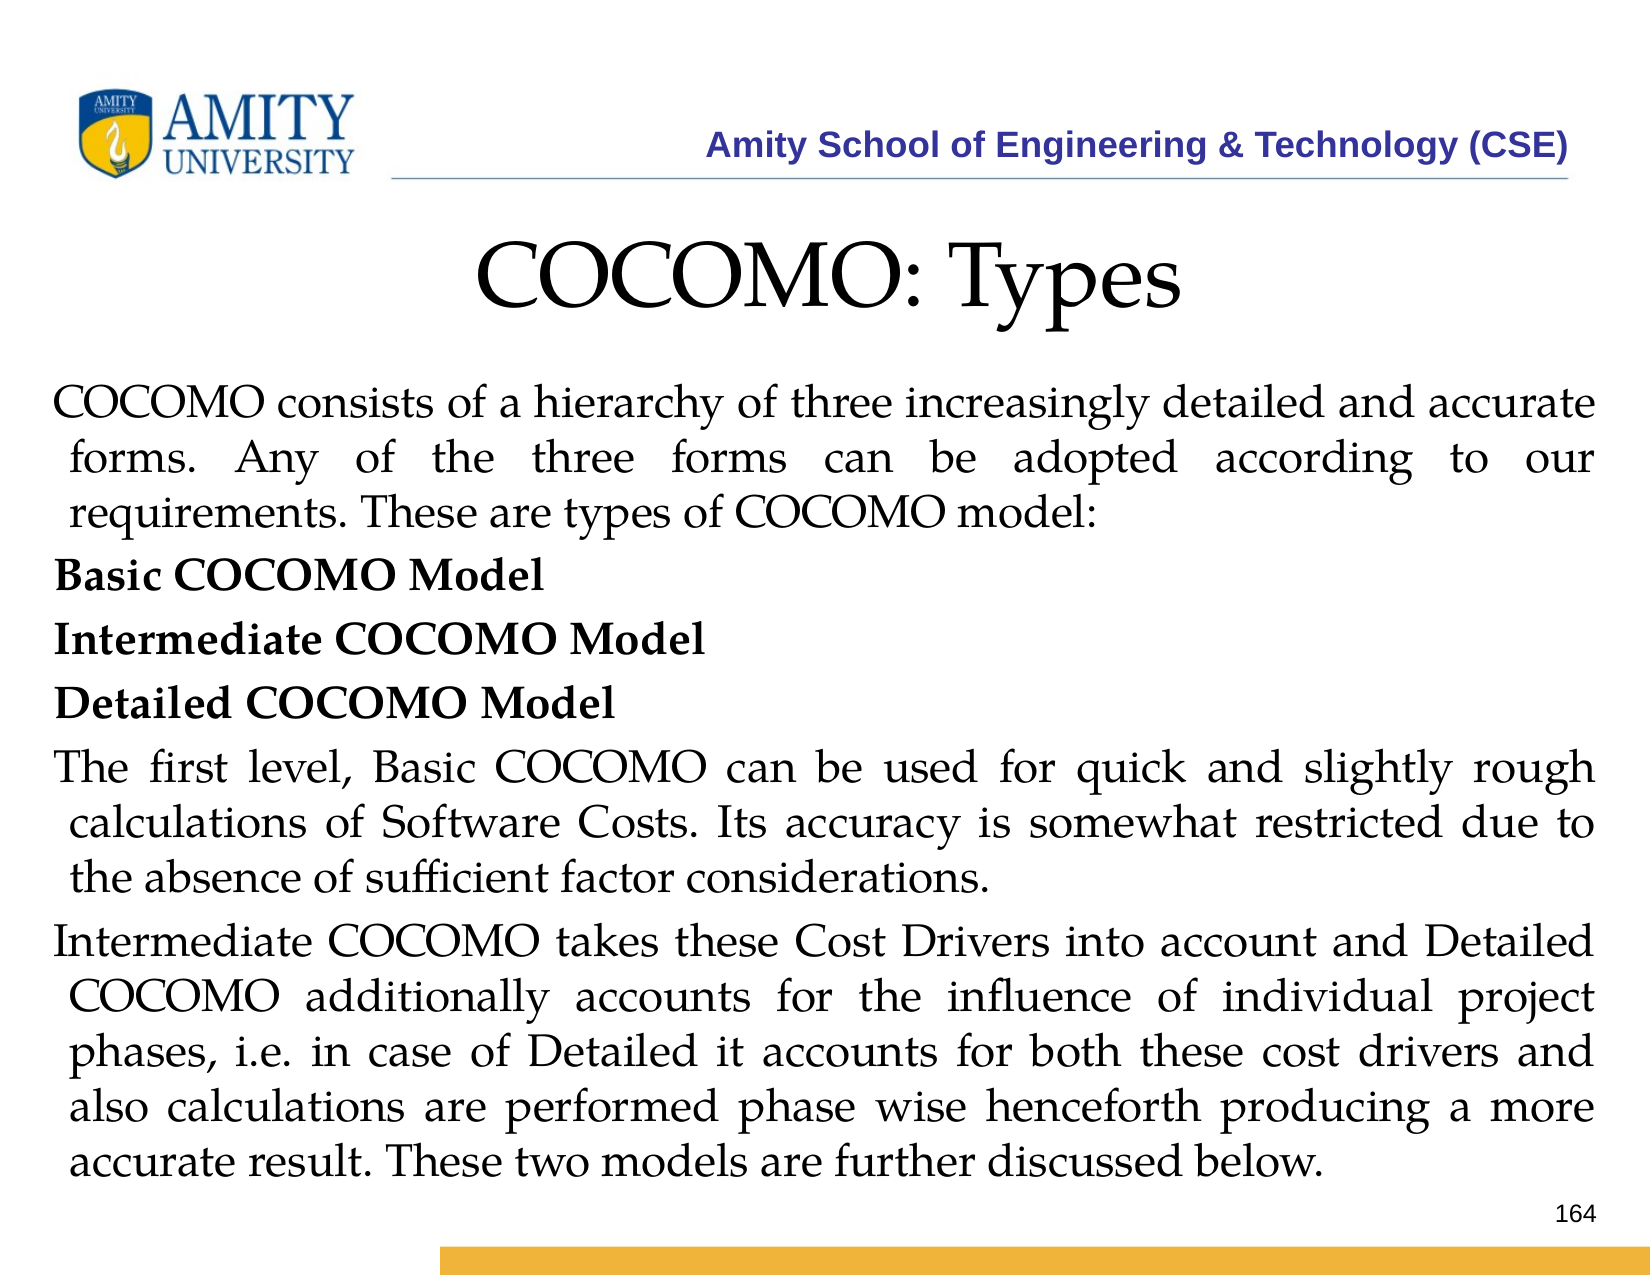

# COCOMO: Types
COCOMO consists of a hierarchy of three increasingly detailed and accurate forms. Any of the three forms can be adopted according to our requirements. These are types of COCOMO model:
Basic COCOMO Model
Intermediate COCOMO Model
Detailed COCOMO Model
The first level, Basic COCOMO can be used for quick and slightly rough calculations of Software Costs. Its accuracy is somewhat restricted due to the absence of sufficient factor considerations.
Intermediate COCOMO takes these Cost Drivers into account and Detailed COCOMO additionally accounts for the influence of individual project phases, i.e. in case of Detailed it accounts for both these cost drivers and also calculations are performed phase wise henceforth producing a more accurate result. These two models are further discussed below.
164